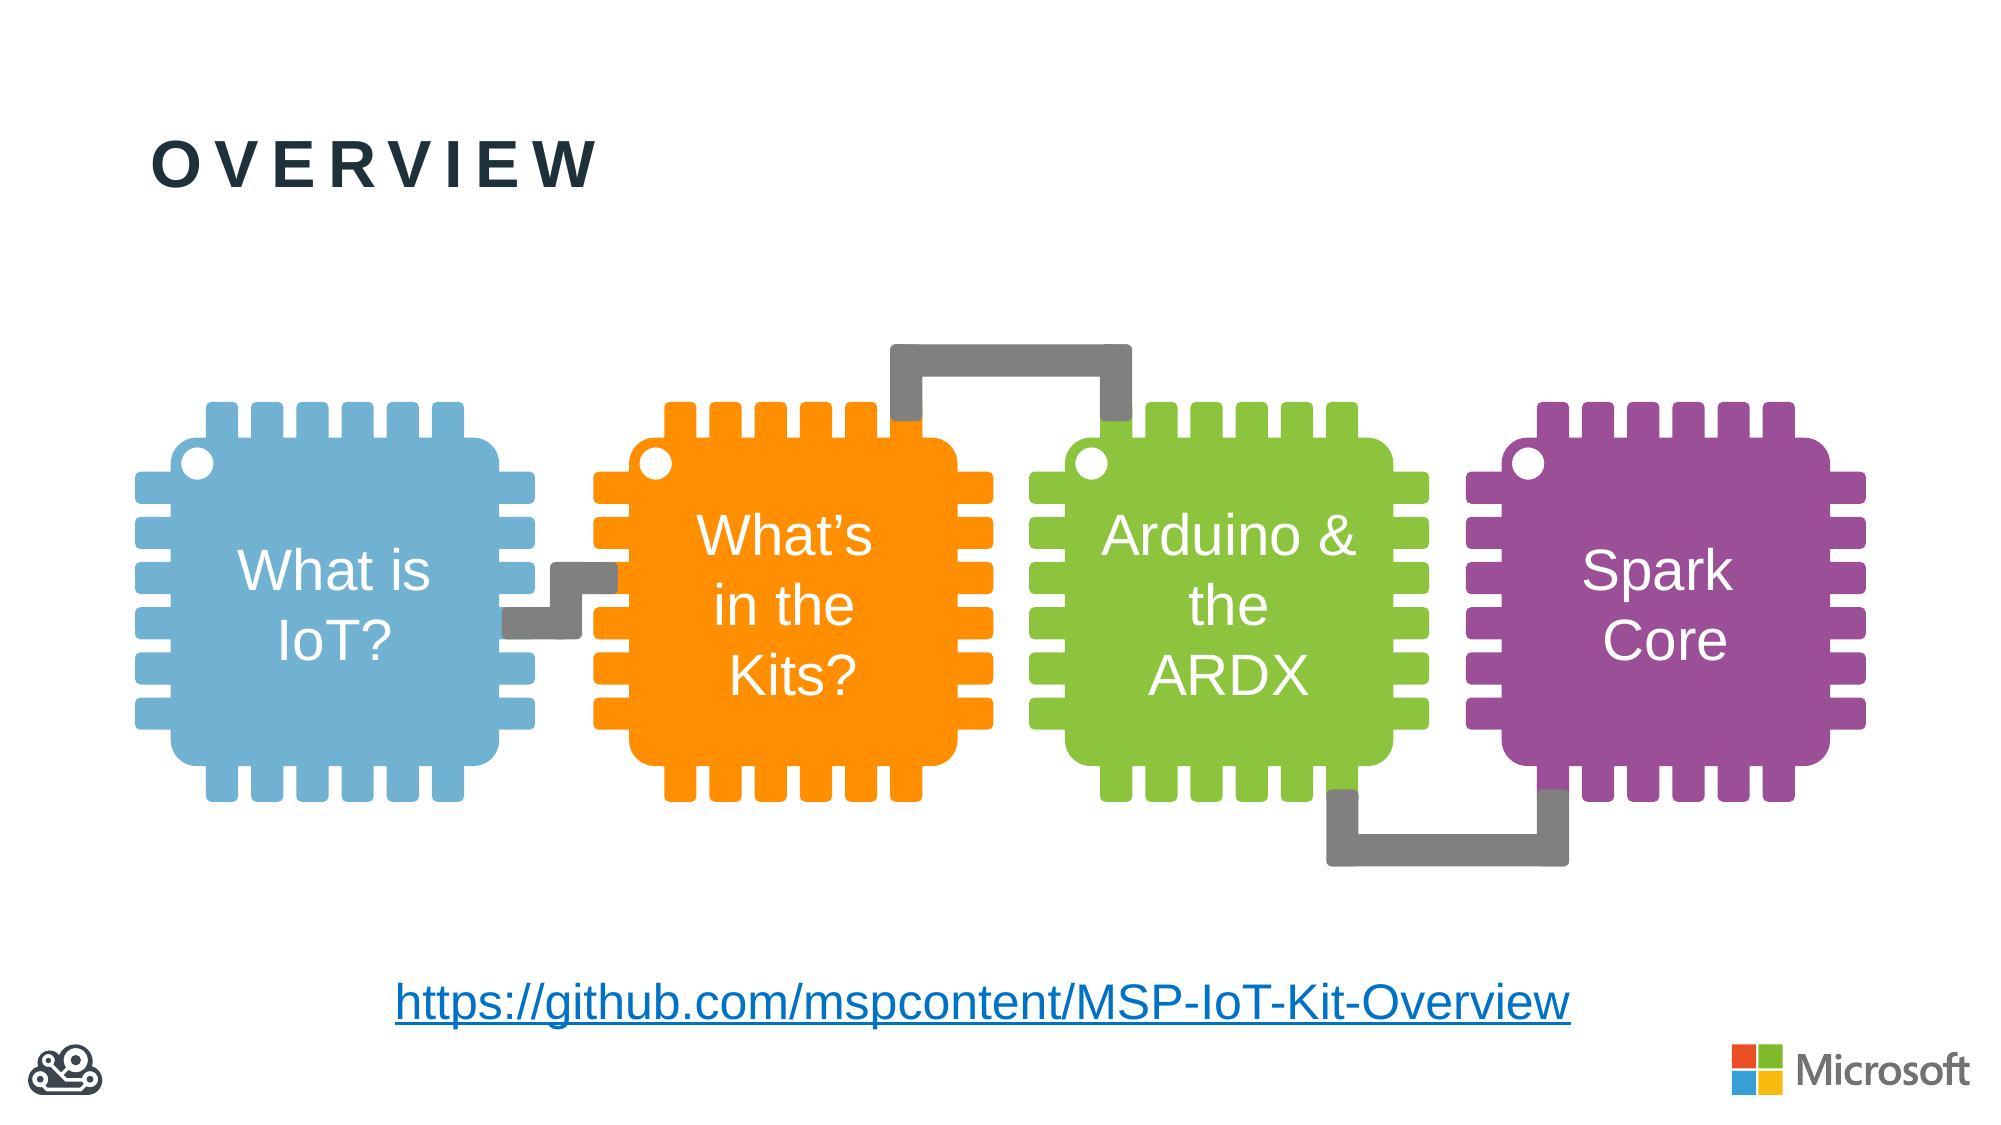

# Overview

Arduino &
the
ARDX
What is
IoT?
What’s
in the
Kits?

Spark
Core

https://github.com/mspcontent/MSP-IoT-Kit-Overview